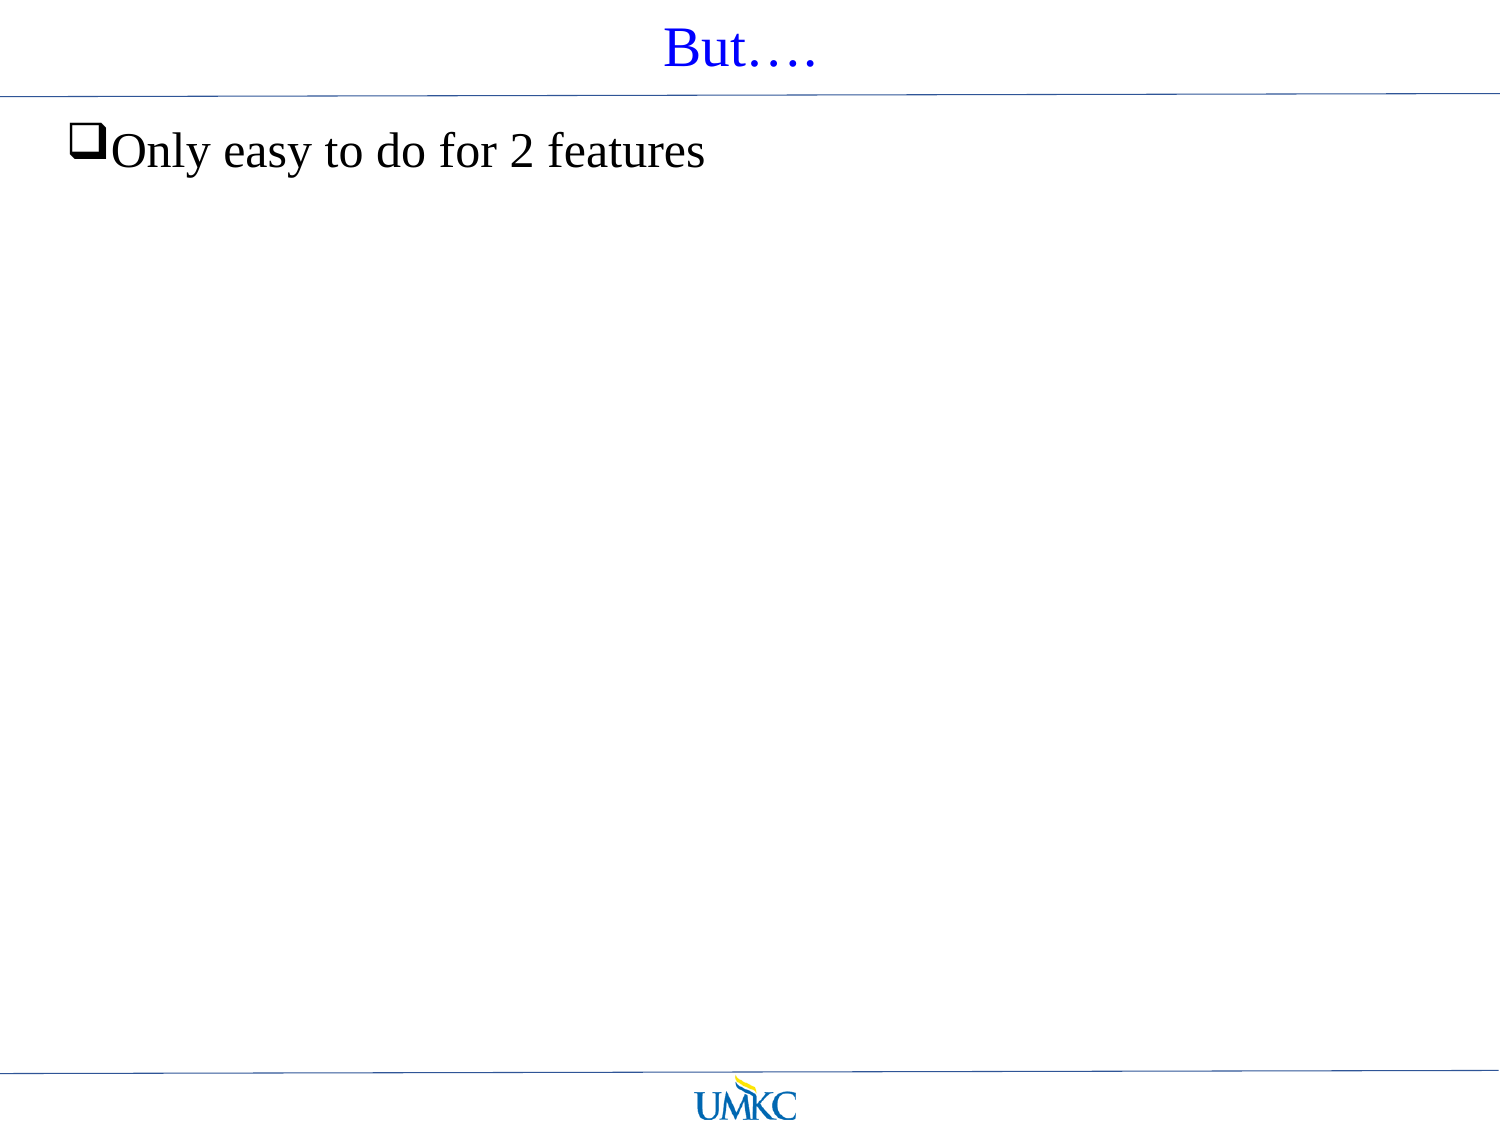

# But….
Only easy to do for 2 features